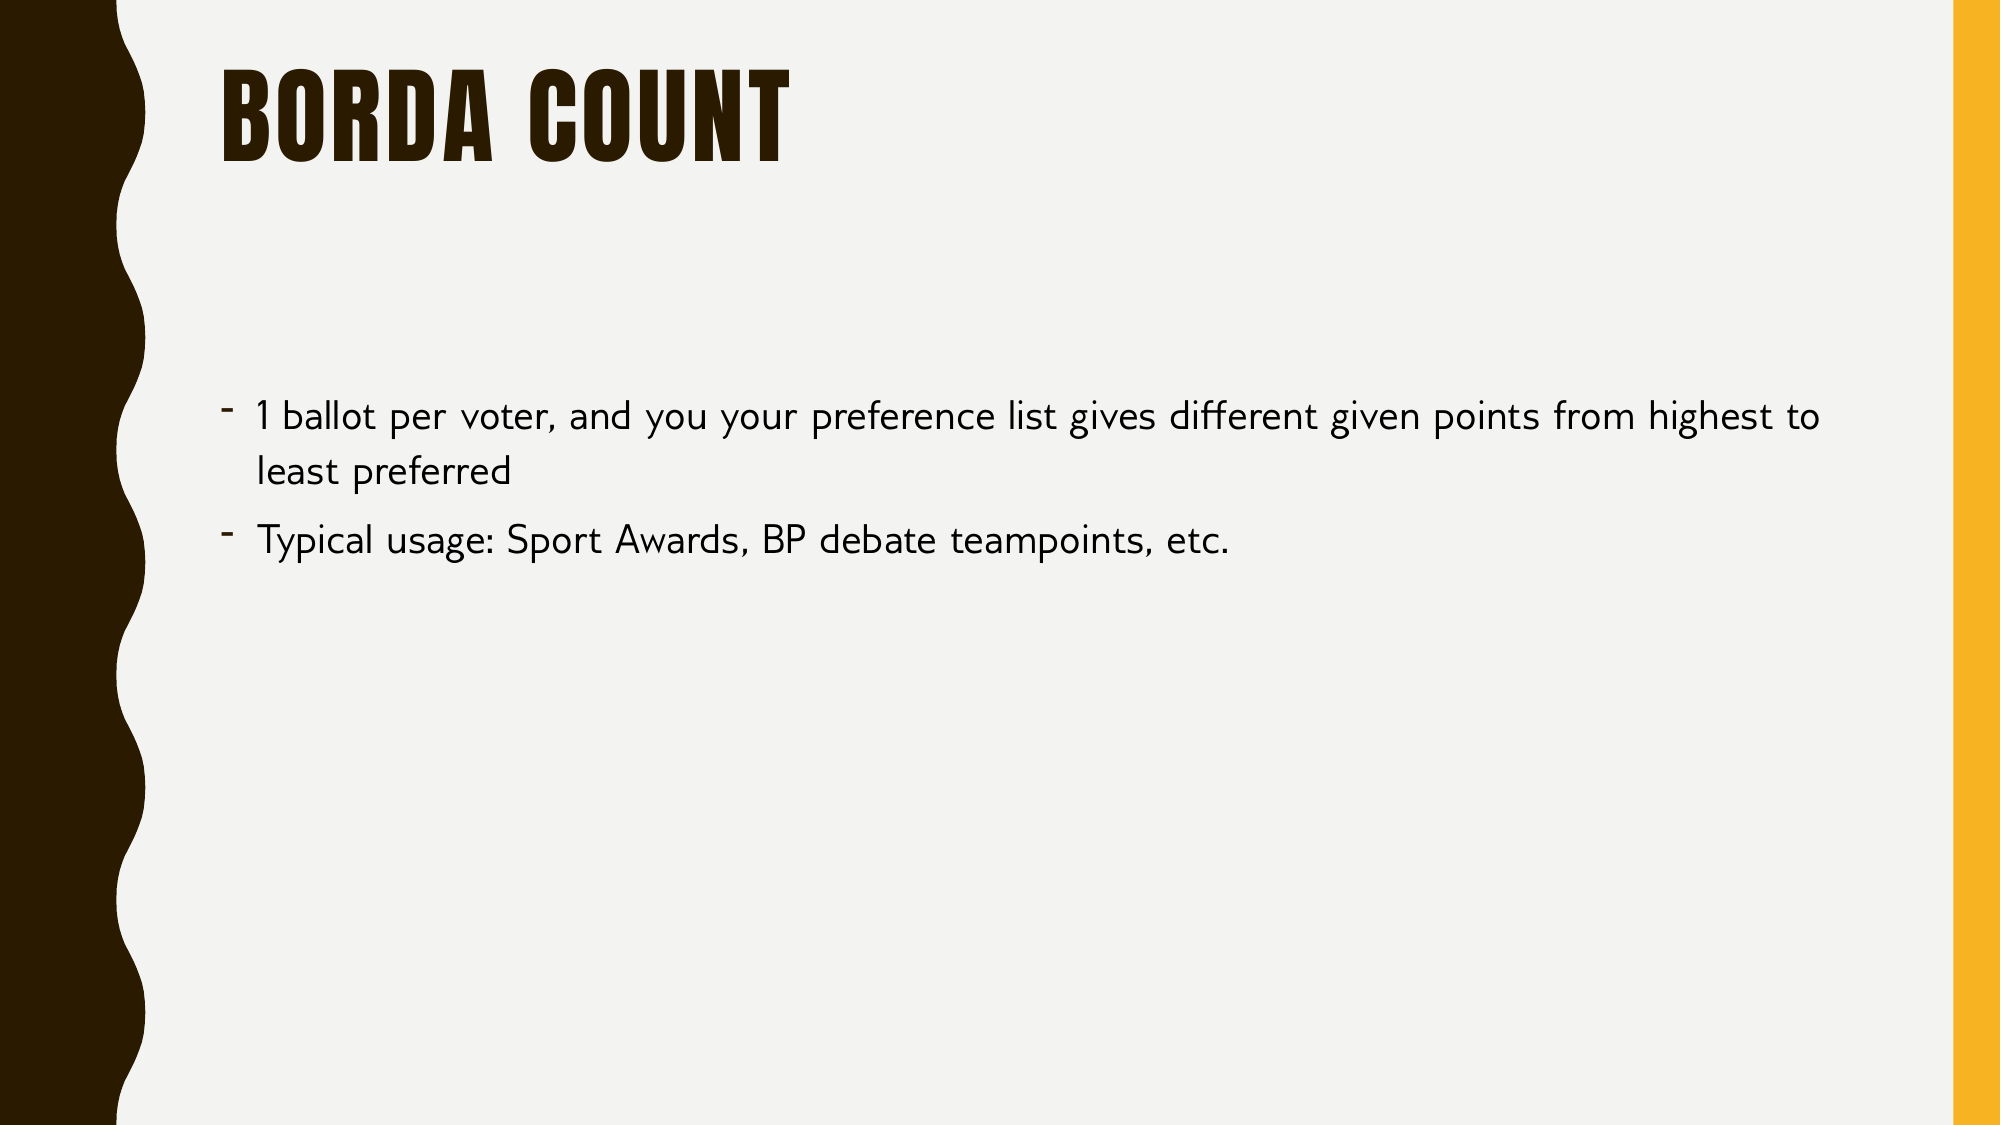

# Borda count
1 ballot per voter, and you your preference list gives different given points from highest to least preferred
Typical usage: Sport Awards, BP debate teampoints, etc.